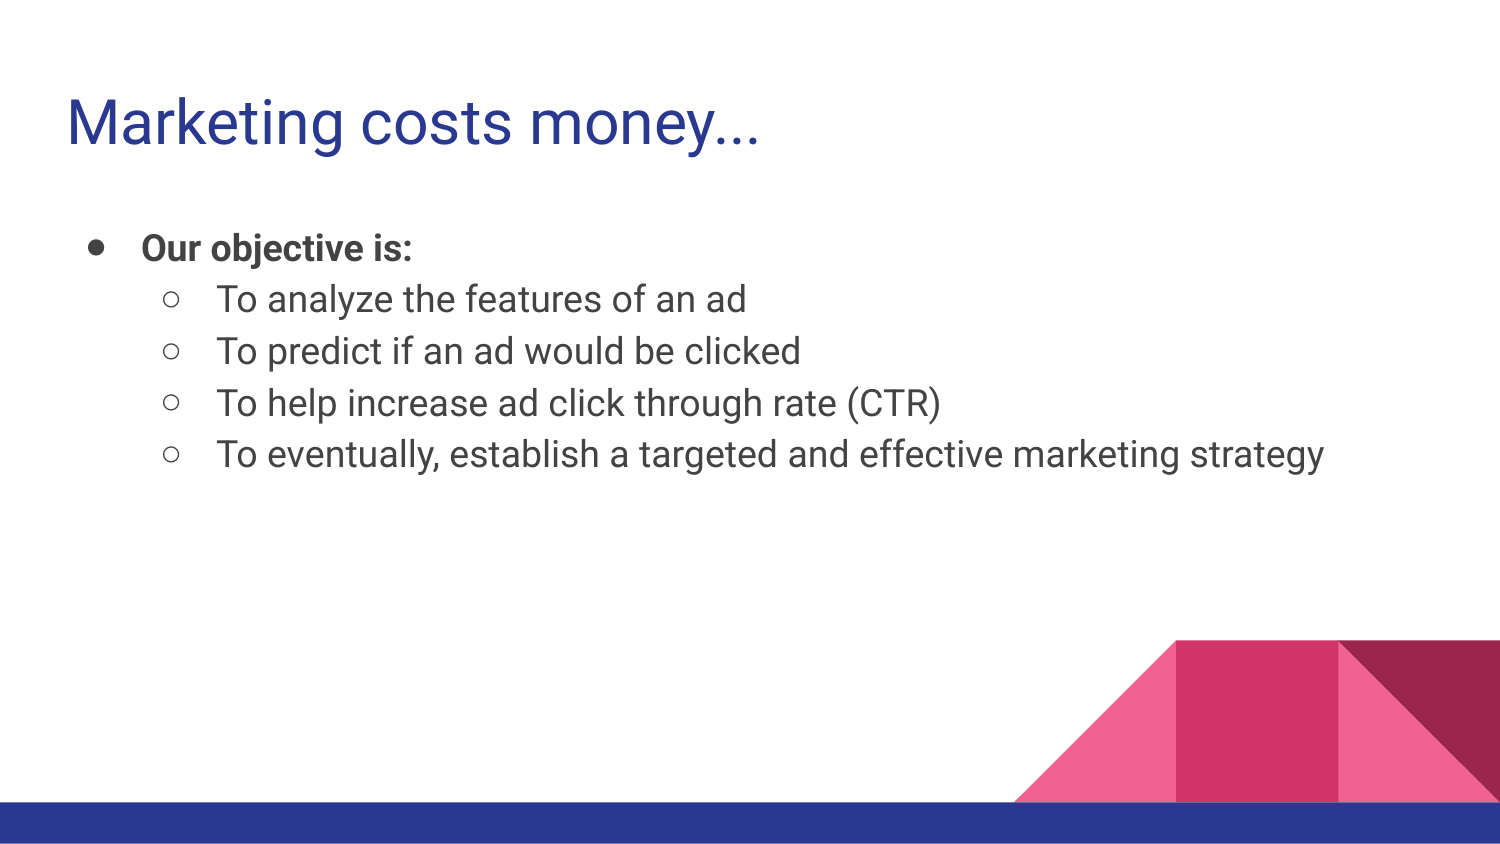

# Marketing costs money...
Our objective is:
To analyze the features of an ad
To predict if an ad would be clicked
To help increase ad click through rate (CTR)
To eventually, establish a targeted and effective marketing strategy